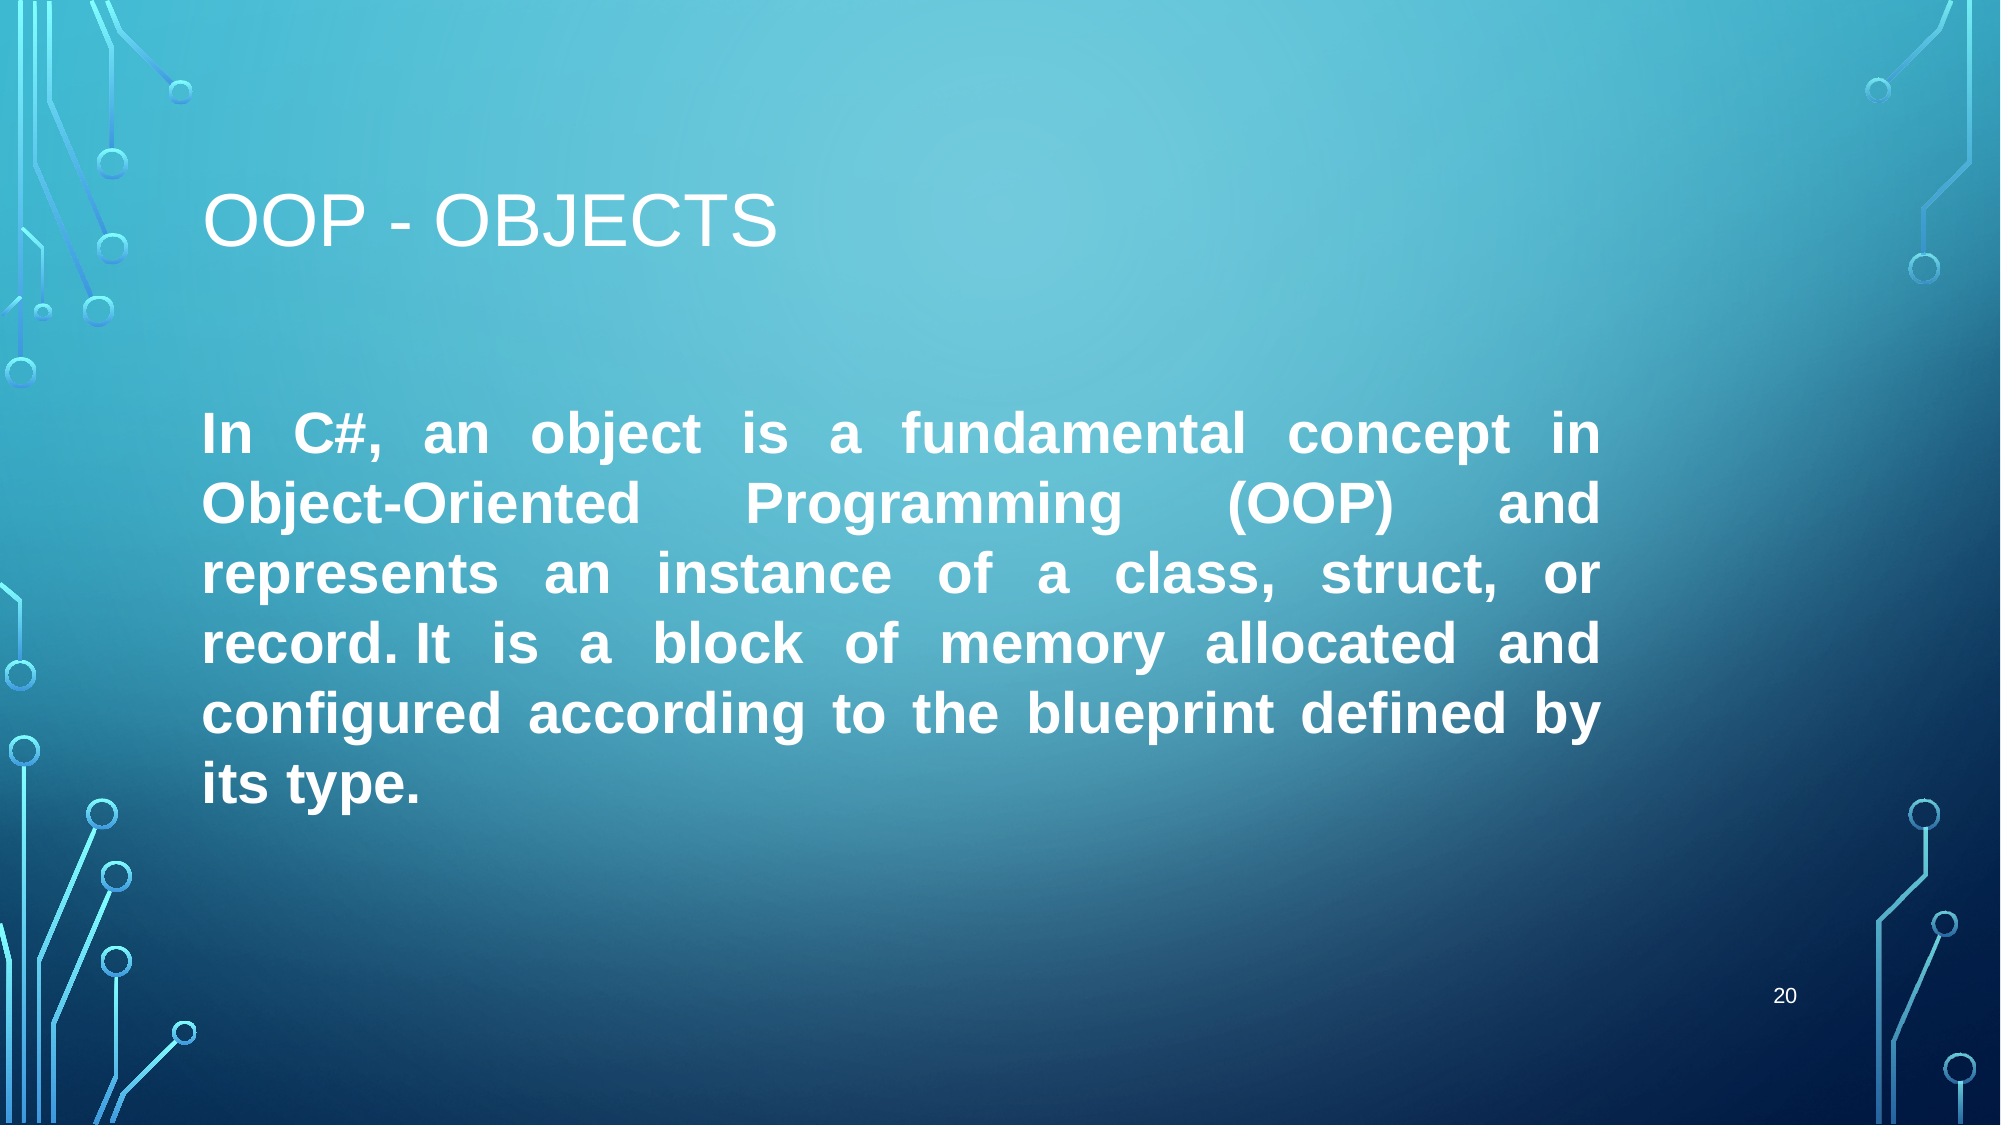

# OOP - objects
In C#, an object is a fundamental concept in Object-Oriented Programming (OOP) and represents an instance of a class, struct, or record. It is a block of memory allocated and configured according to the blueprint defined by its type.
20